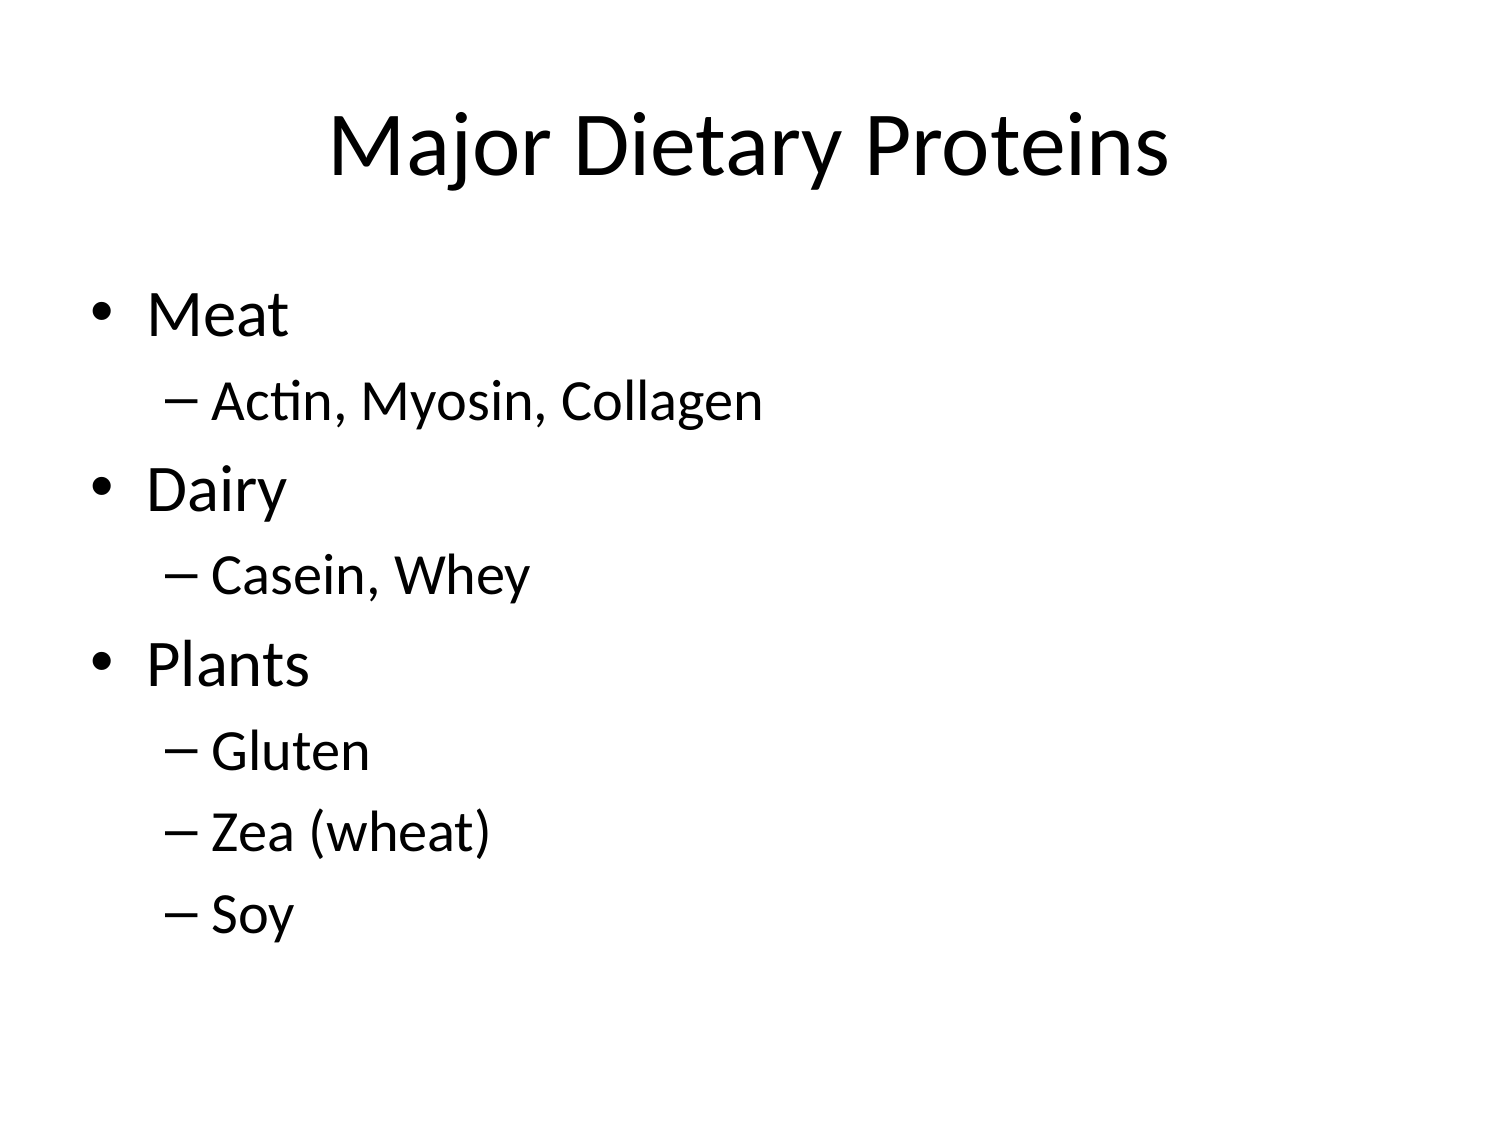

# Major Dietary Proteins
Meat
Actin, Myosin, Collagen
Dairy
Casein, Whey
Plants
Gluten
Zea (wheat)
Soy